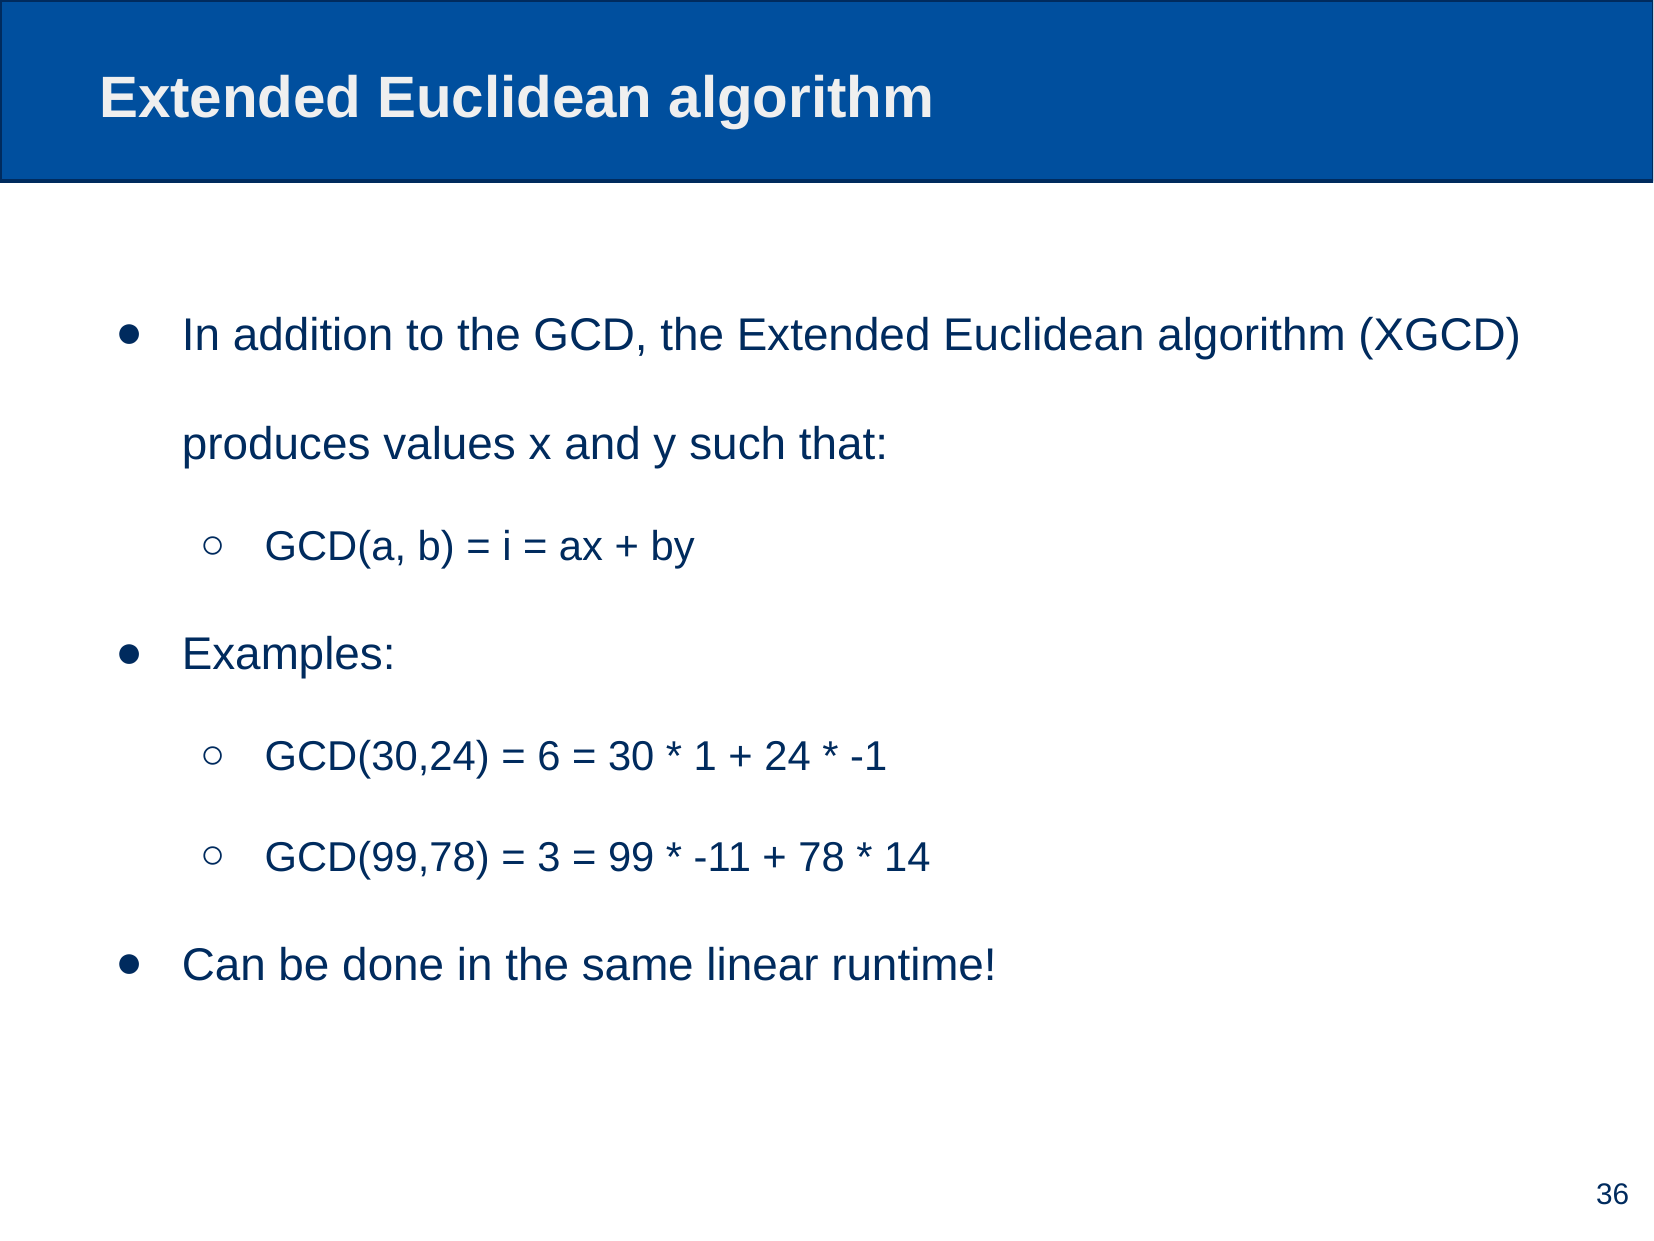

# Extended Euclidean algorithm
In addition to the GCD, the Extended Euclidean algorithm (XGCD) produces values x and y such that:
GCD(a, b) = i = ax + by
Examples:
GCD(30,24) = 6 = 30 * 1 + 24 * -1
GCD(99,78) = 3 = 99 * -11 + 78 * 14
Can be done in the same linear runtime!
36